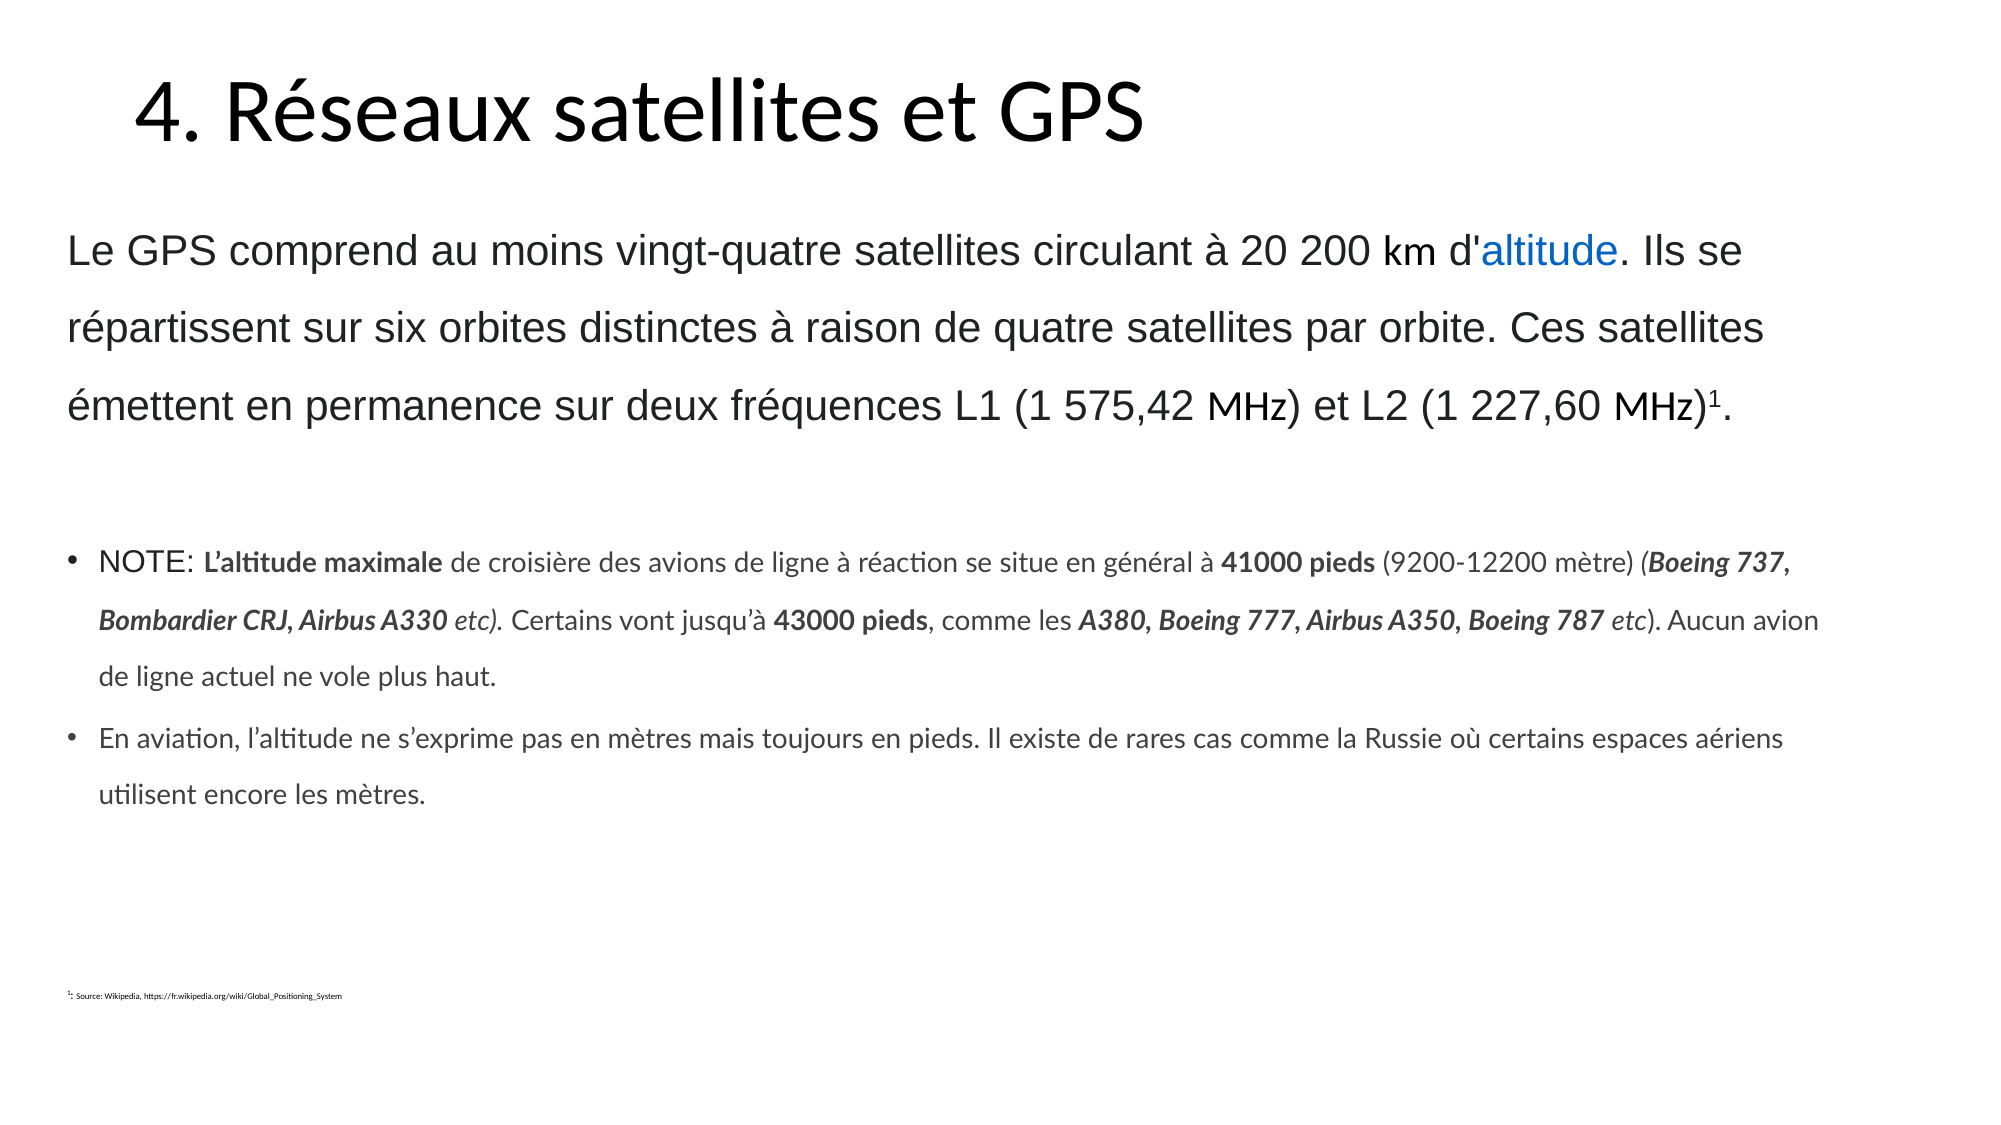

# 4. Réseaux satellites et GPS
Le GPS comprend au moins vingt-quatre satellites circulant à 20 200 km d'altitude. Ils se répartissent sur six orbites distinctes à raison de quatre satellites par orbite. Ces satellites émettent en permanence sur deux fréquences L1 (1 575,42 MHz) et L2 (1 227,60 MHz)1.

NOTE: L’altitude maximale de croisière des avions de ligne à réaction se situe en général à 41000 pieds (9200-12200 mètre) (Boeing 737, Bombardier CRJ, Airbus A330 etc). Certains vont jusqu’à 43000 pieds, comme les A380, Boeing 777, Airbus A350, Boeing 787 etc). Aucun avion de ligne actuel ne vole plus haut.
En aviation, l’altitude ne s’exprime pas en mètres mais toujours en pieds. Il existe de rares cas comme la Russie où certains espaces aériens utilisent encore les mètres.

1: Source: Wikipedia, https://fr.wikipedia.org/wiki/Global_Positioning_System